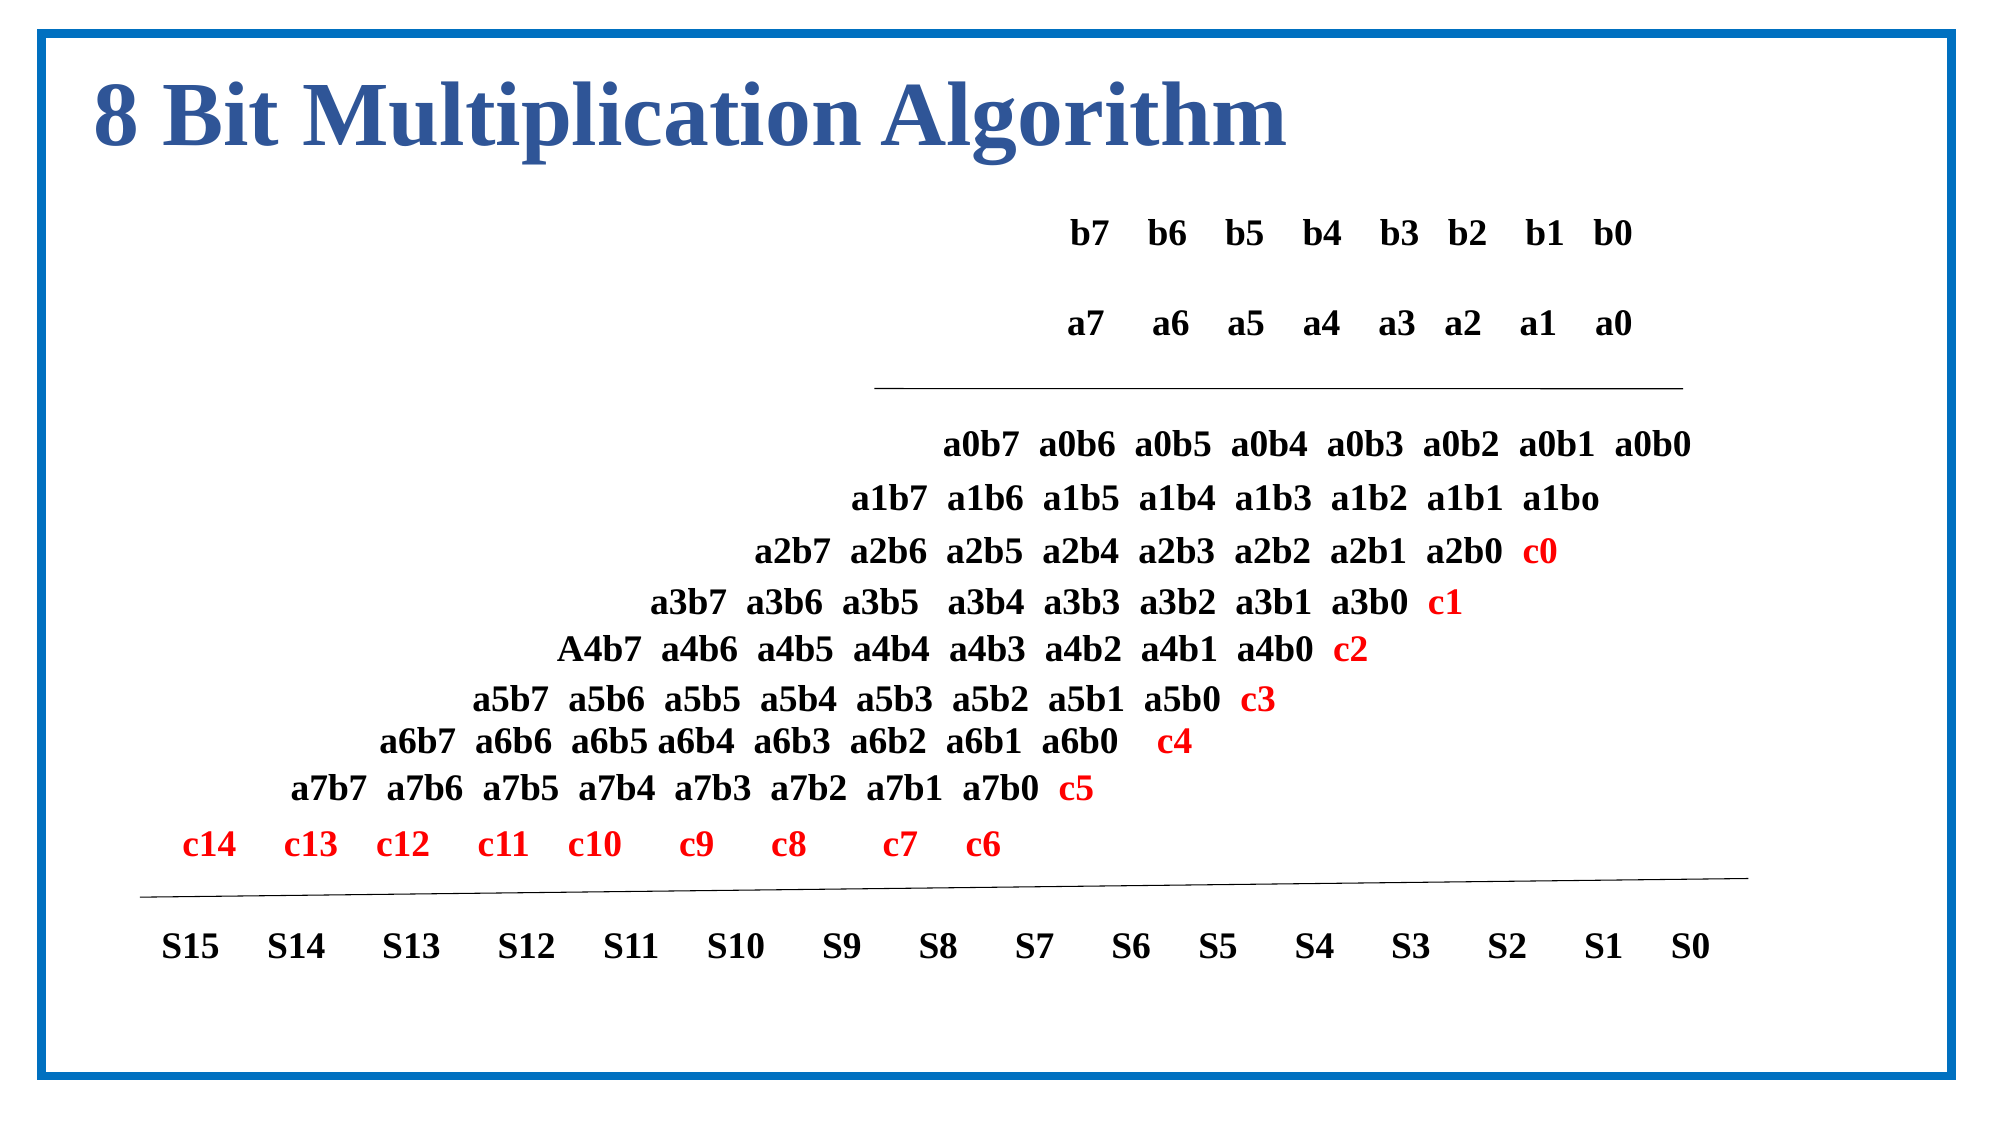

8 Bit Multiplication Algorithm

b7    b6    b5    b4    b3   b2    b1   b0

   a7     a6    a5    a4    a3   a2    a1    a0

a0b7  a0b6  a0b5  a0b4  a0b3  a0b2  a0b1  a0b0

a1b7  a1b6  a1b5  a1b4  a1b3  a1b2  a1b1  a1bo
a2b7  a2b6  a2b5  a2b4  a2b3  a2b2  a2b1  a2b0  c0
a3b7  a3b6  a3b5   a3b4  a3b3  a3b2  a3b1  a3b0  c1
A4b7  a4b6  a4b5  a4b4  a4b3  a4b2  a4b1  a4b0  c2
a5b7  a5b6  a5b5  a5b4  a5b3  a5b2  a5b1  a5b0  c3
a6b7  a6b6  a6b5 a6b4  a6b3  a6b2  a6b1  a6b0    c4
a7b7  a7b6  a7b5  a7b4  a7b3  a7b2  a7b1  a7b0  c5

c14     c13    c12     c11    c10      c9      c8        c7     c6
S15     S14      S13      S12     S11     S10      S9      S8      S7      S6     S5      S4      S3      S2      S1     S0